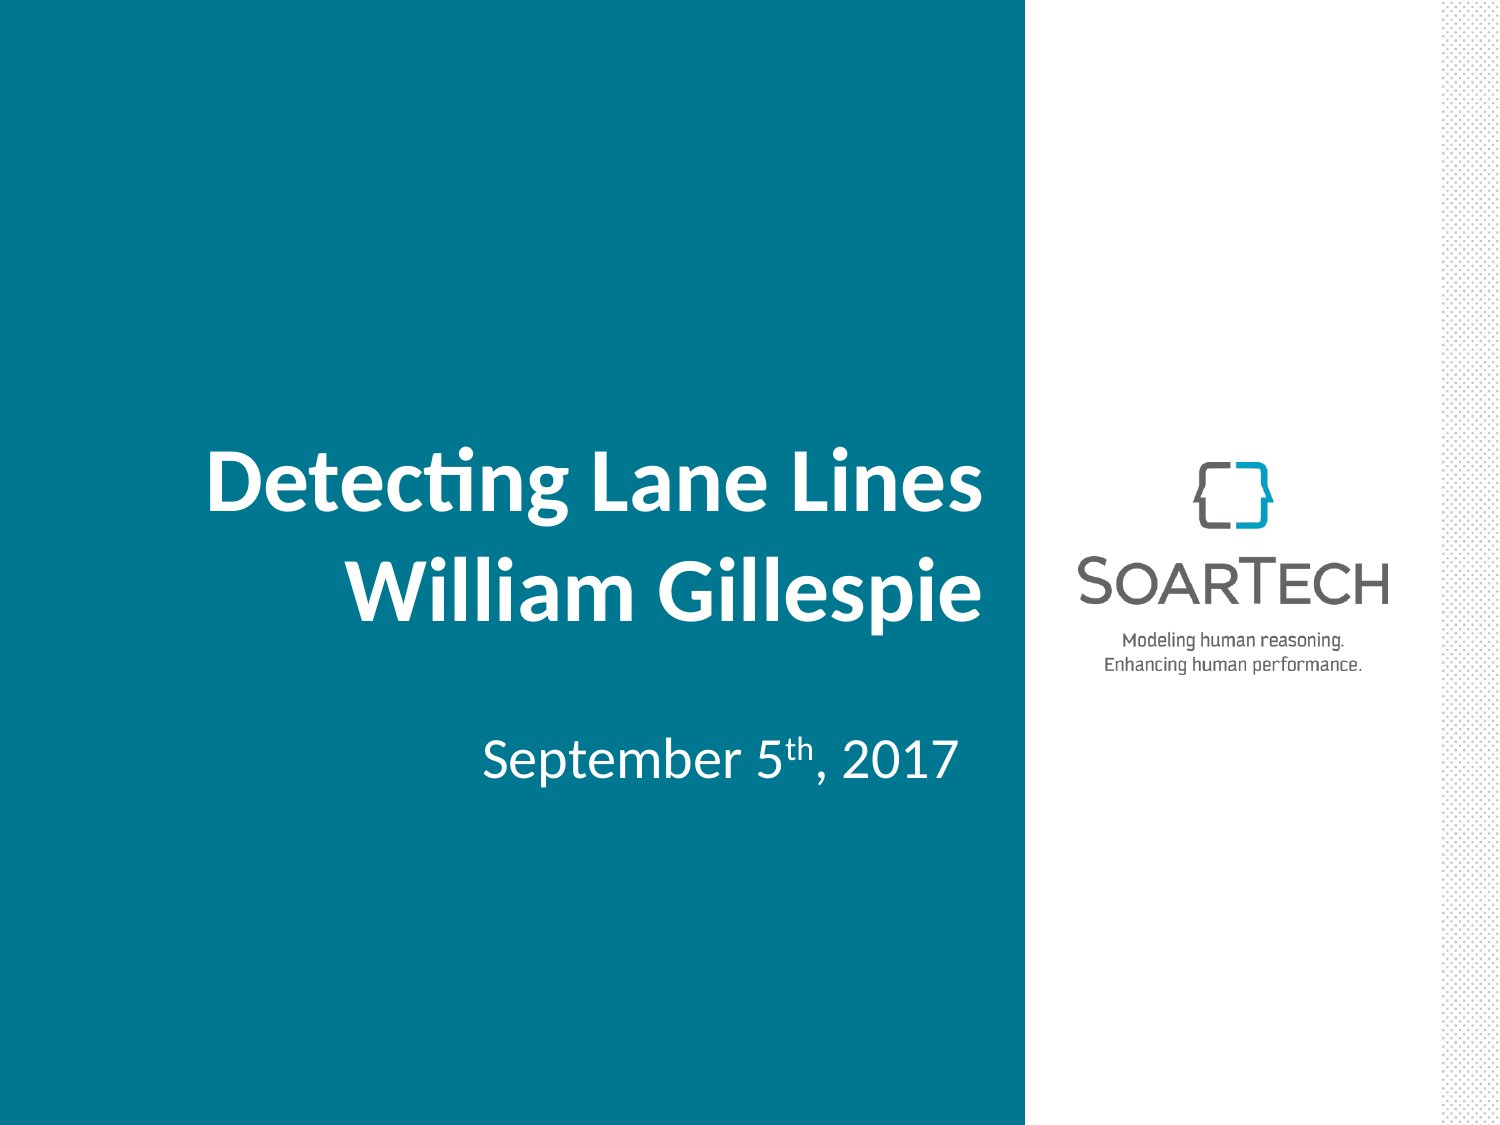

# Detecting Lane Lines William Gillespie
September 5th, 2017